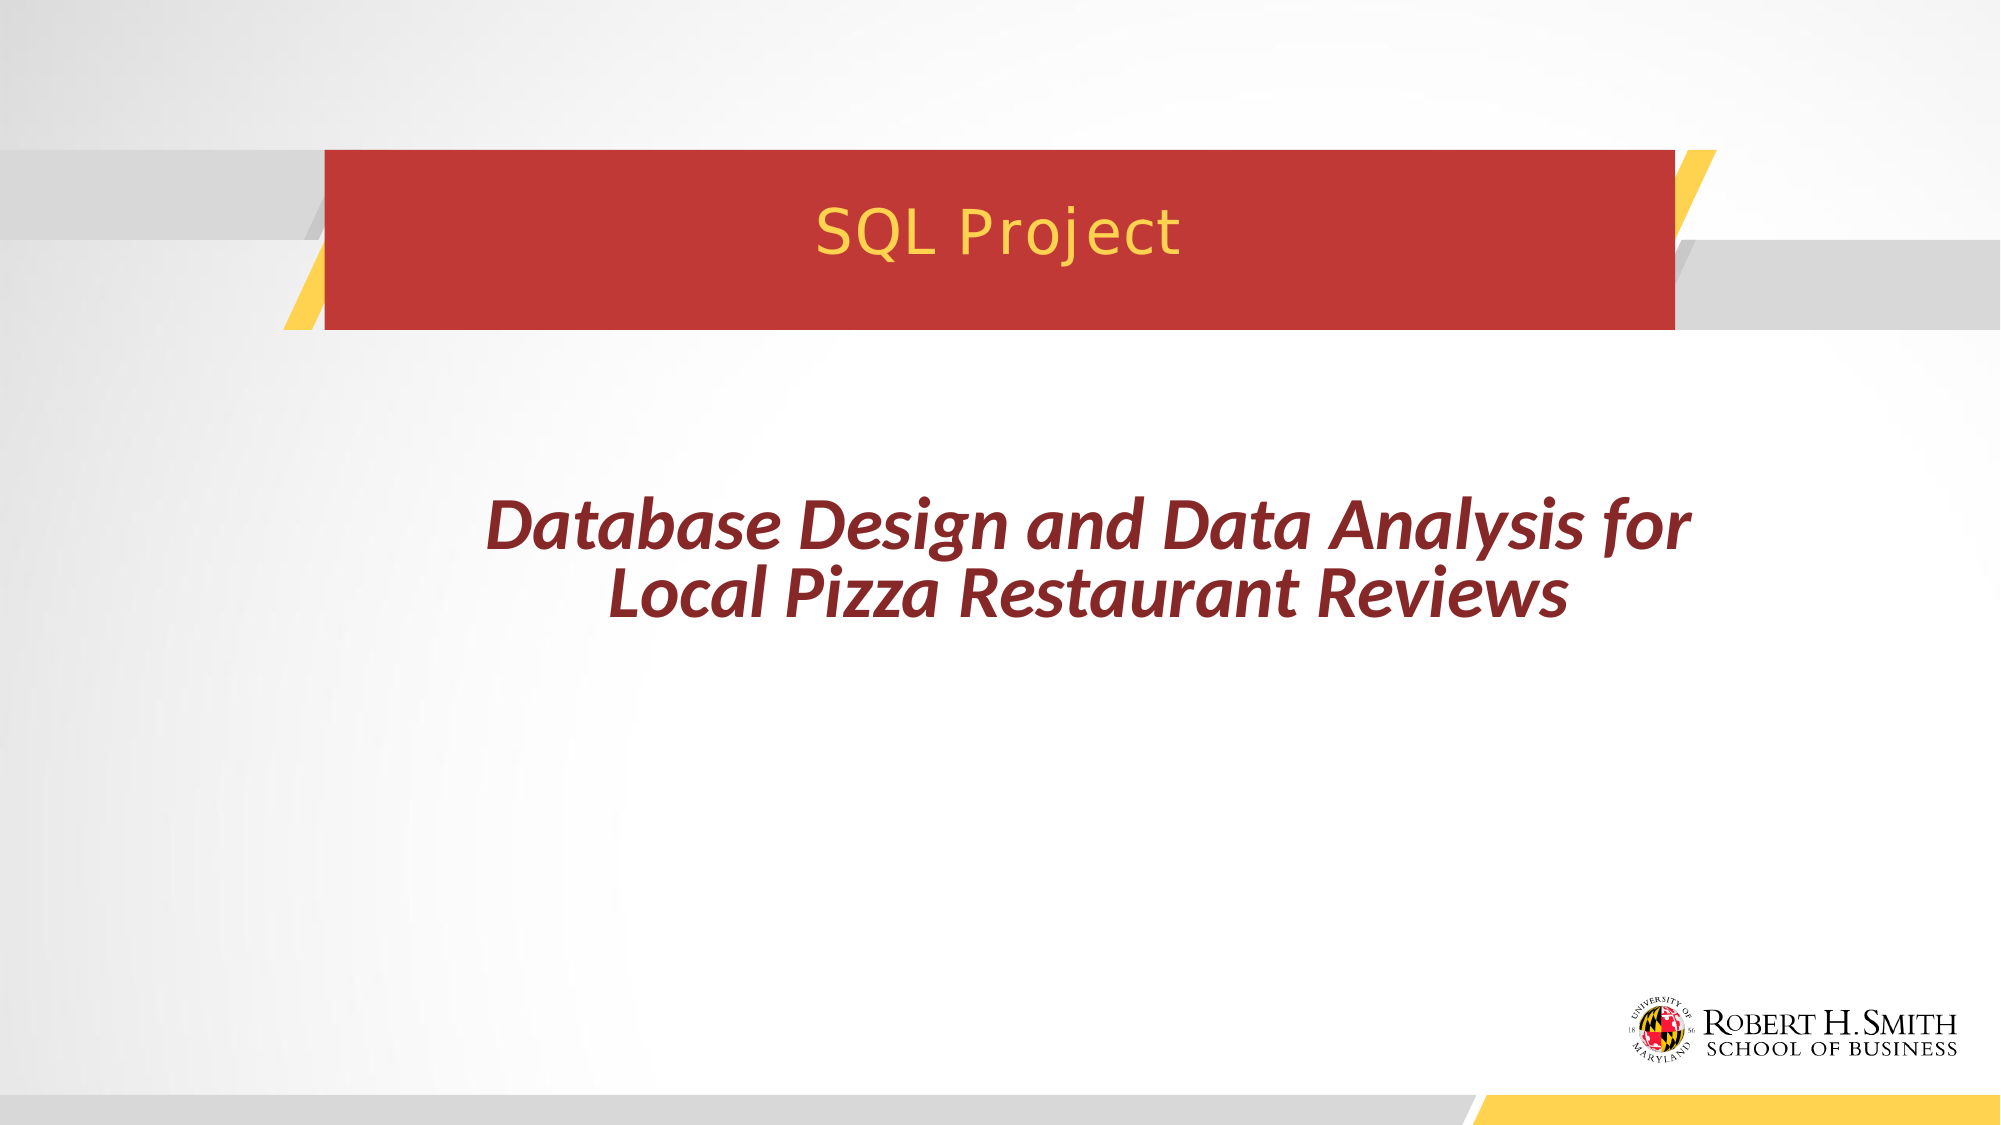

# SQL Project

Database Design and Data Analysis for Local Pizza Restaurant Reviews